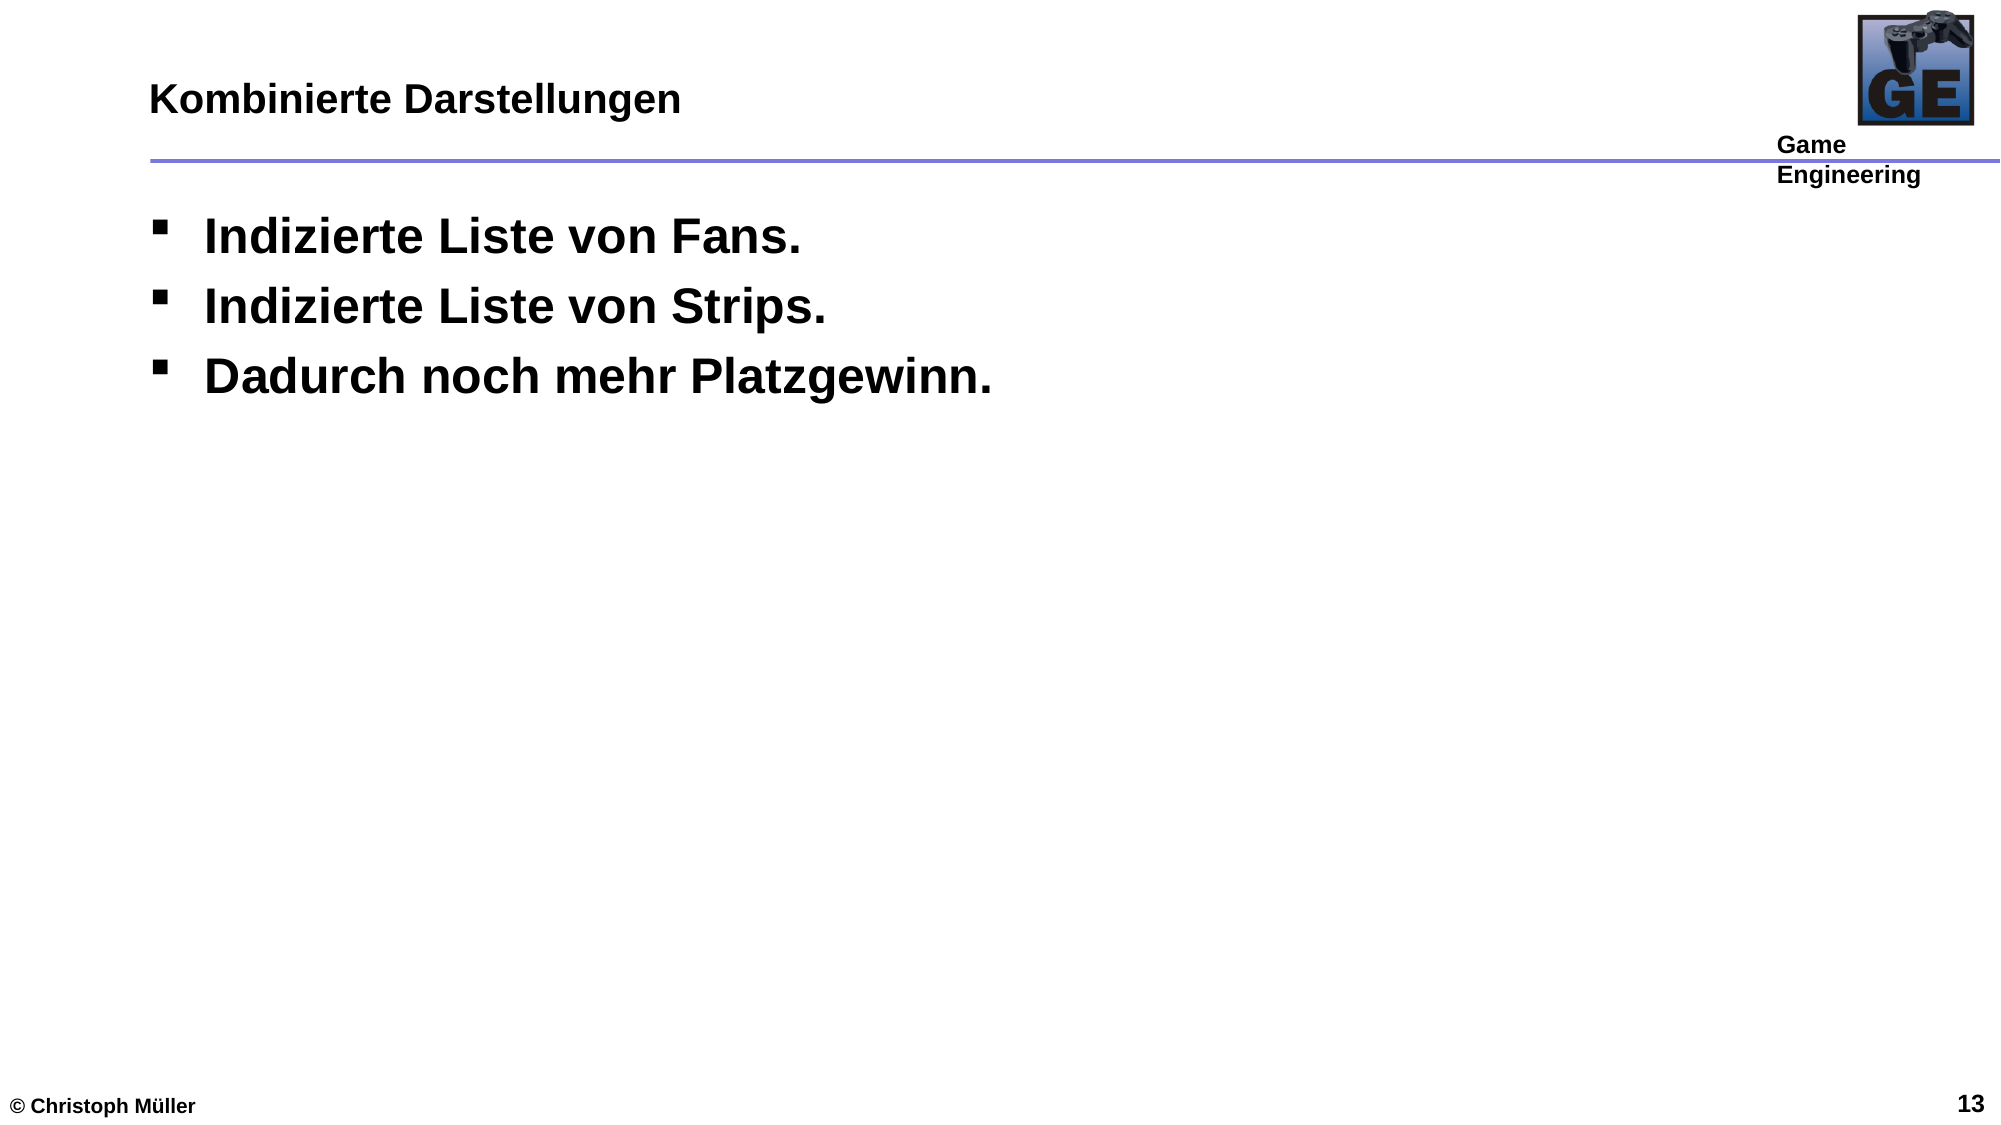

# Kombinierte Darstellungen
Indizierte Liste von Fans.
Indizierte Liste von Strips.
Dadurch noch mehr Platzgewinn.